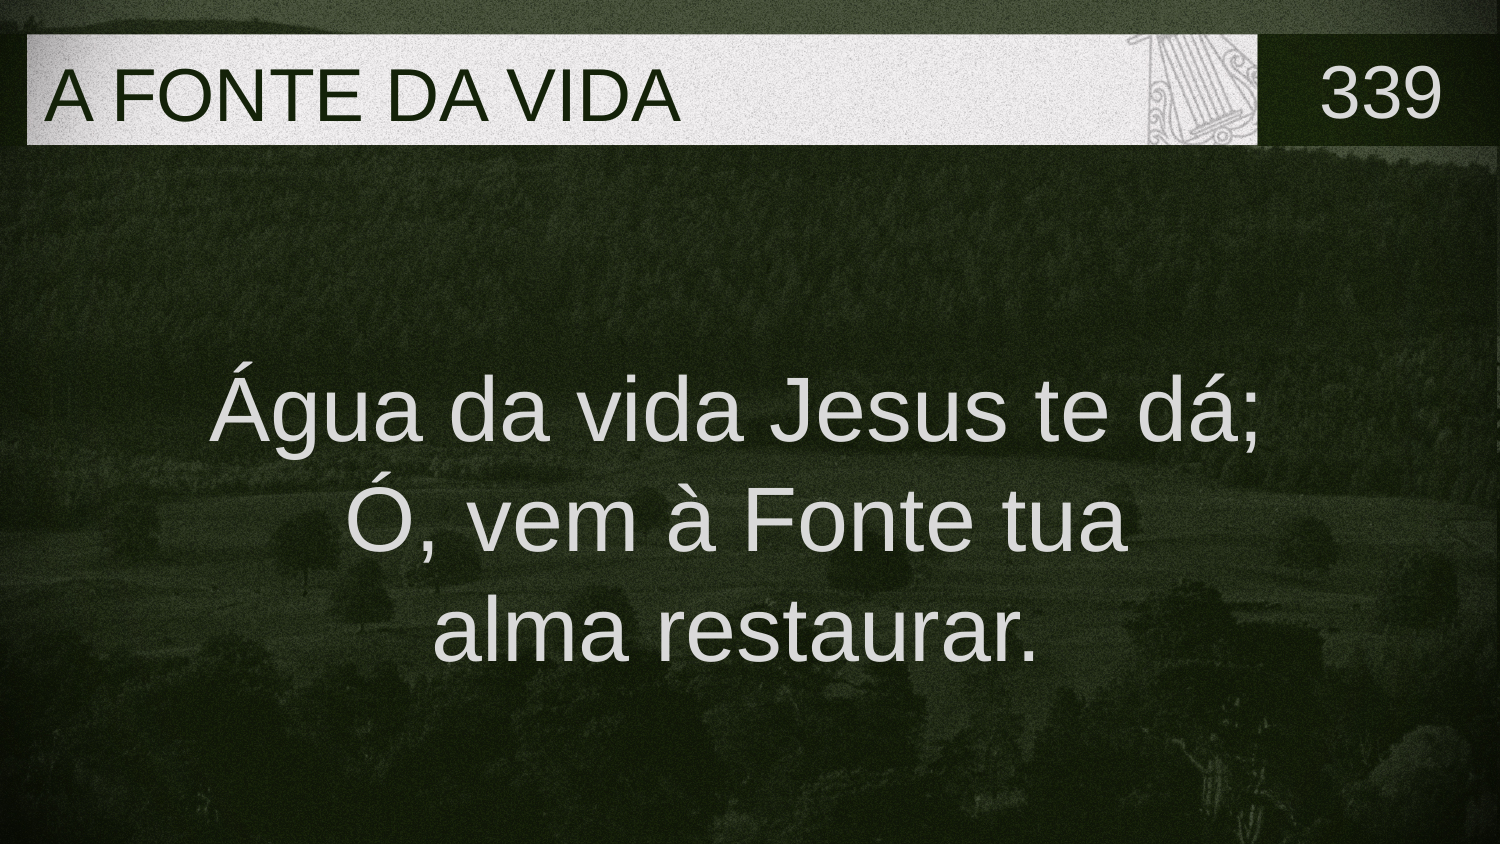

# A FONTE DA VIDA
339
Água da vida Jesus te dá;
Ó, vem à Fonte tua
alma restaurar.